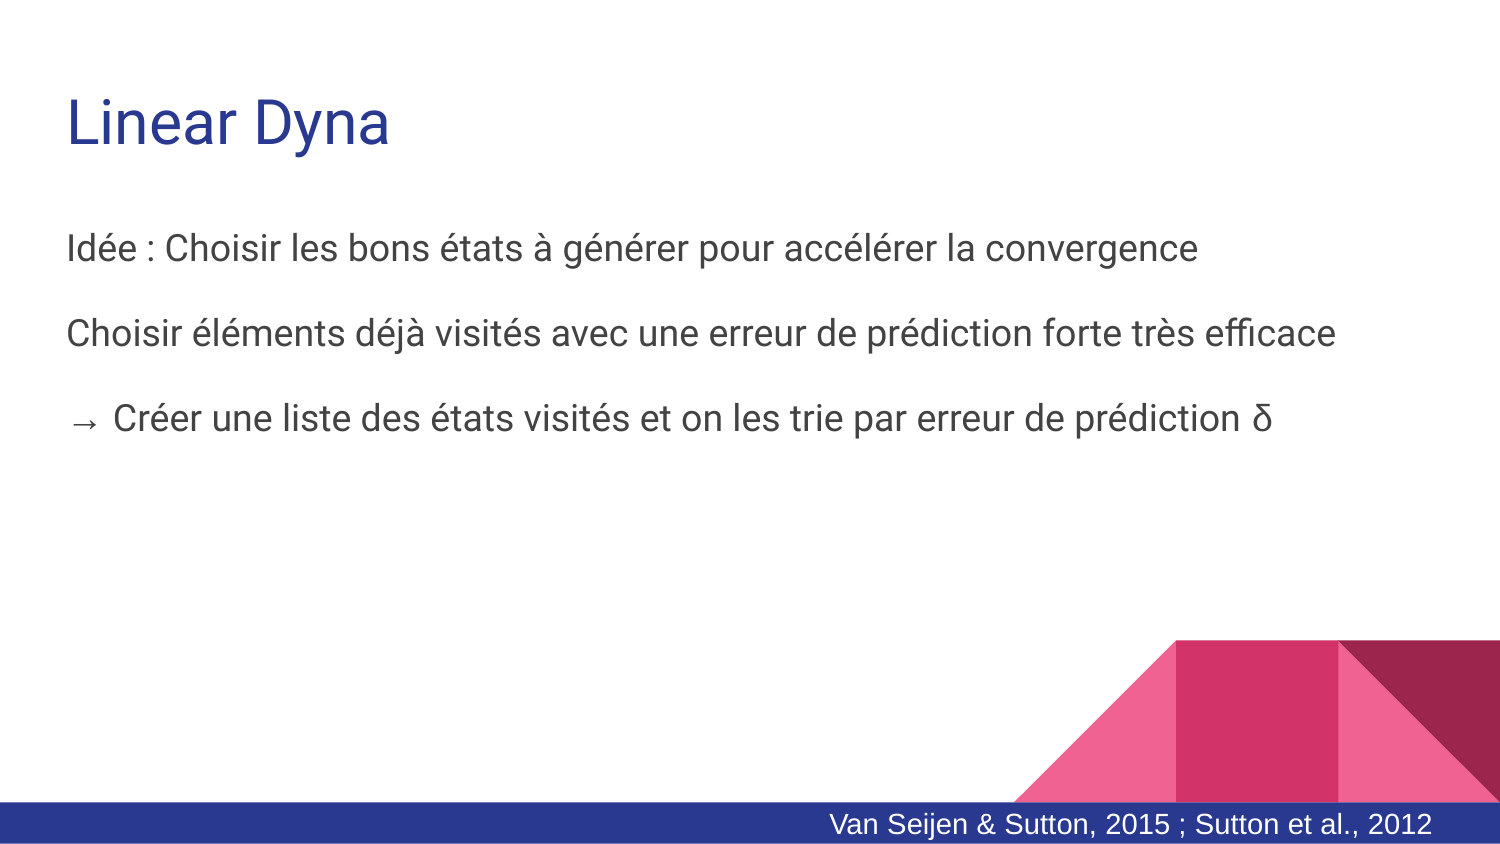

# Linear Dyna
Idée : Choisir les bons états à générer pour accélérer la convergence
Choisir éléments déjà visités avec une erreur de prédiction forte très efficace
→ Créer une liste des états visités et on les trie par erreur de prédiction δ

Van Seijen & Sutton, 2015 ; Sutton et al., 2012